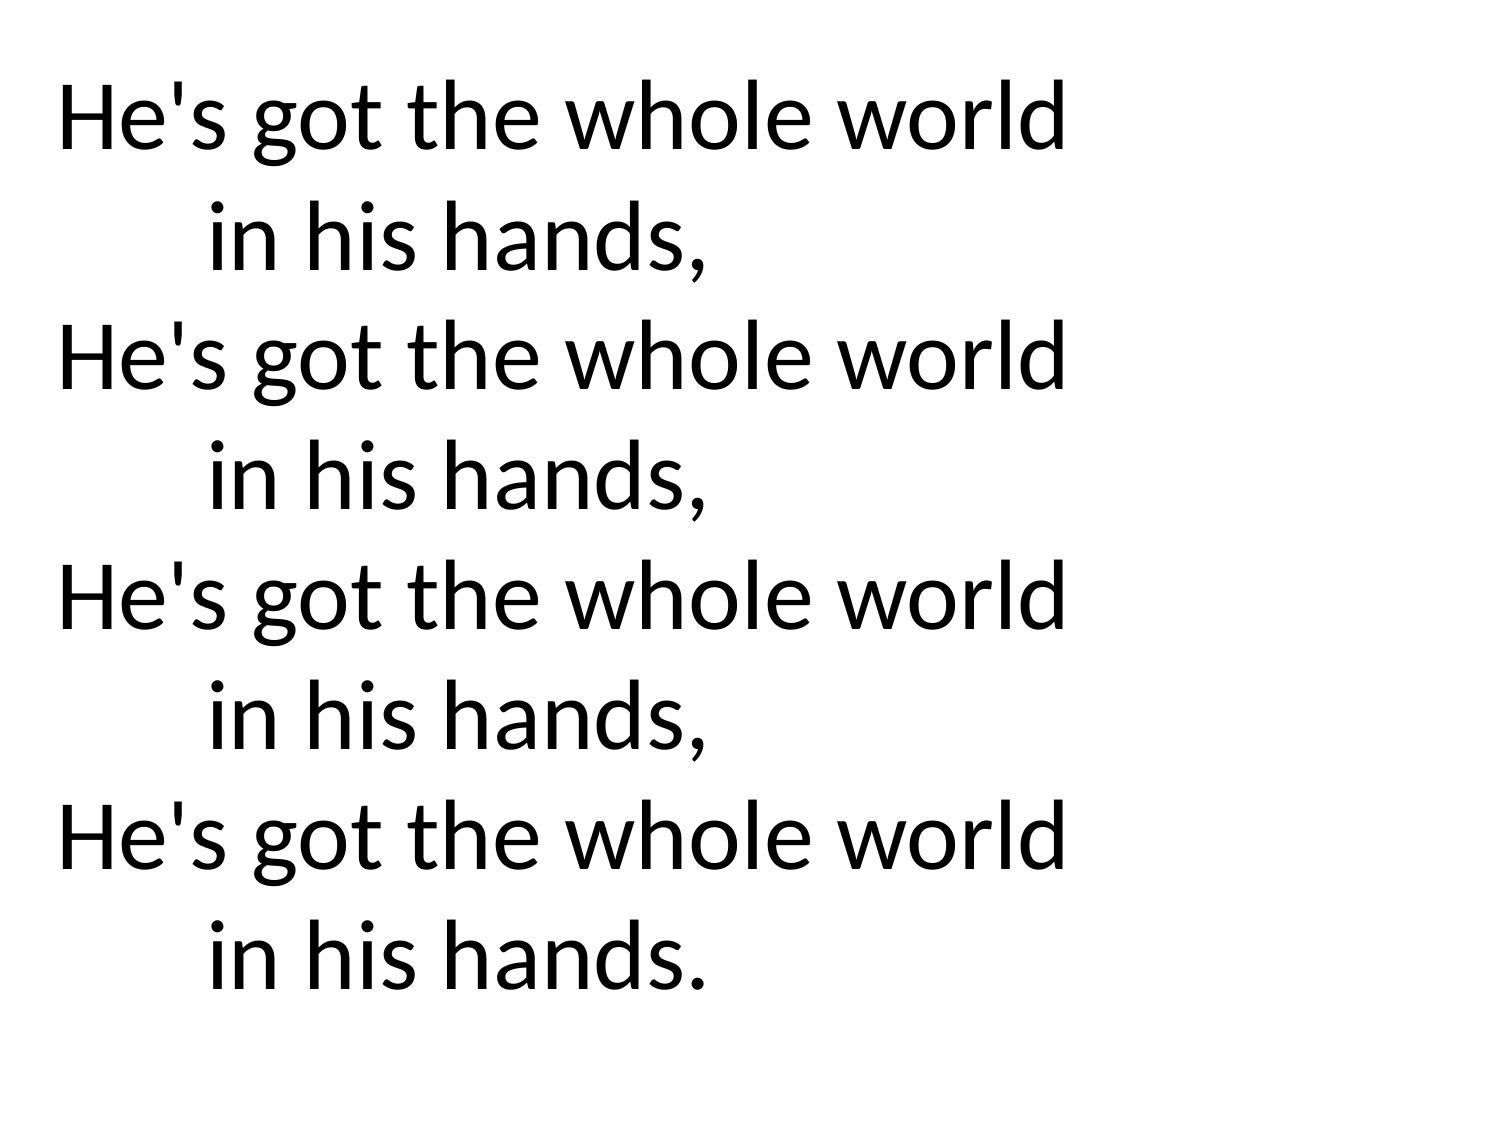

He's got the whole world
	in his hands,
He's got the whole world
	in his hands,
He's got the whole world
	in his hands,
He's got the whole world
	in his hands.